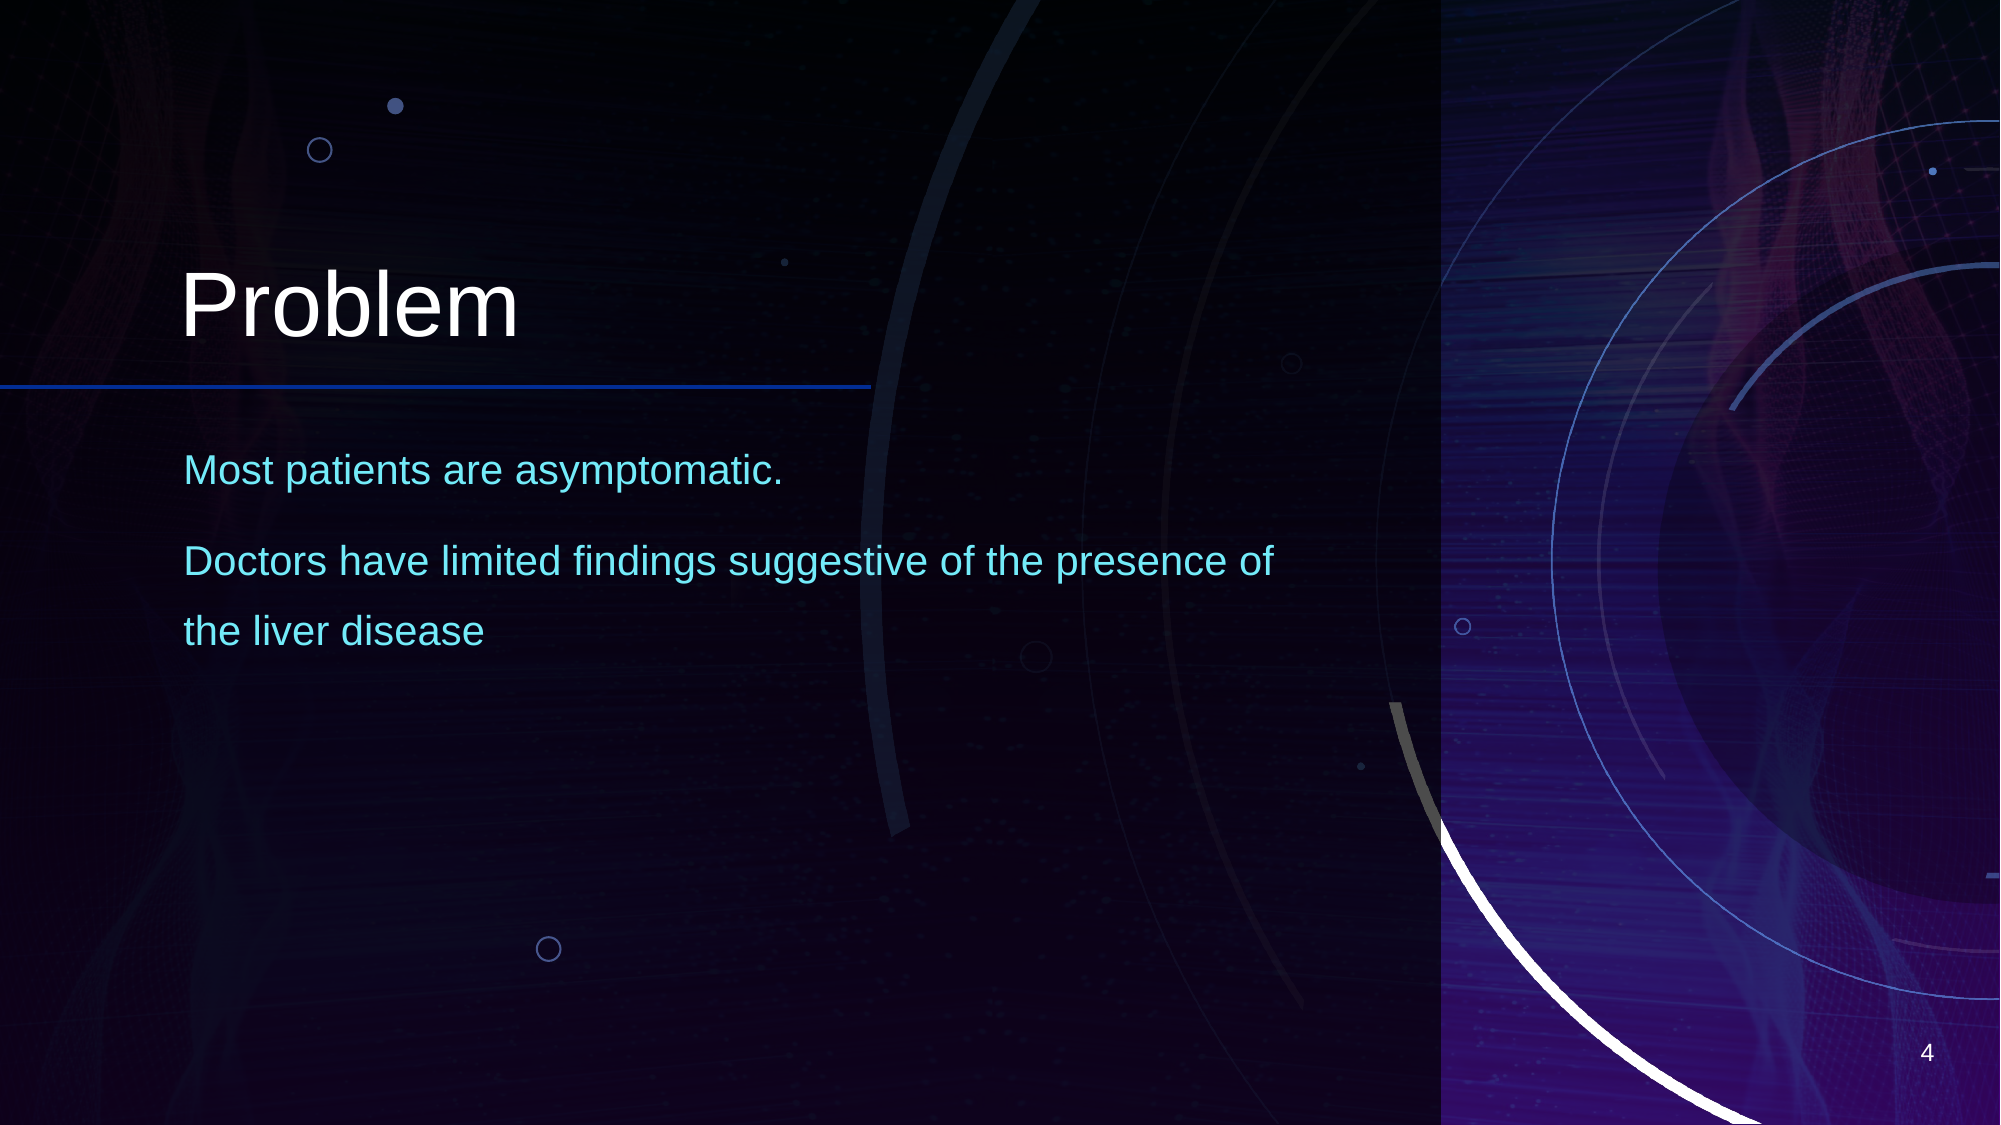

# Problem
Most patients are asymptomatic.
Doctors have limited findings suggestive of the presence of the liver disease

4